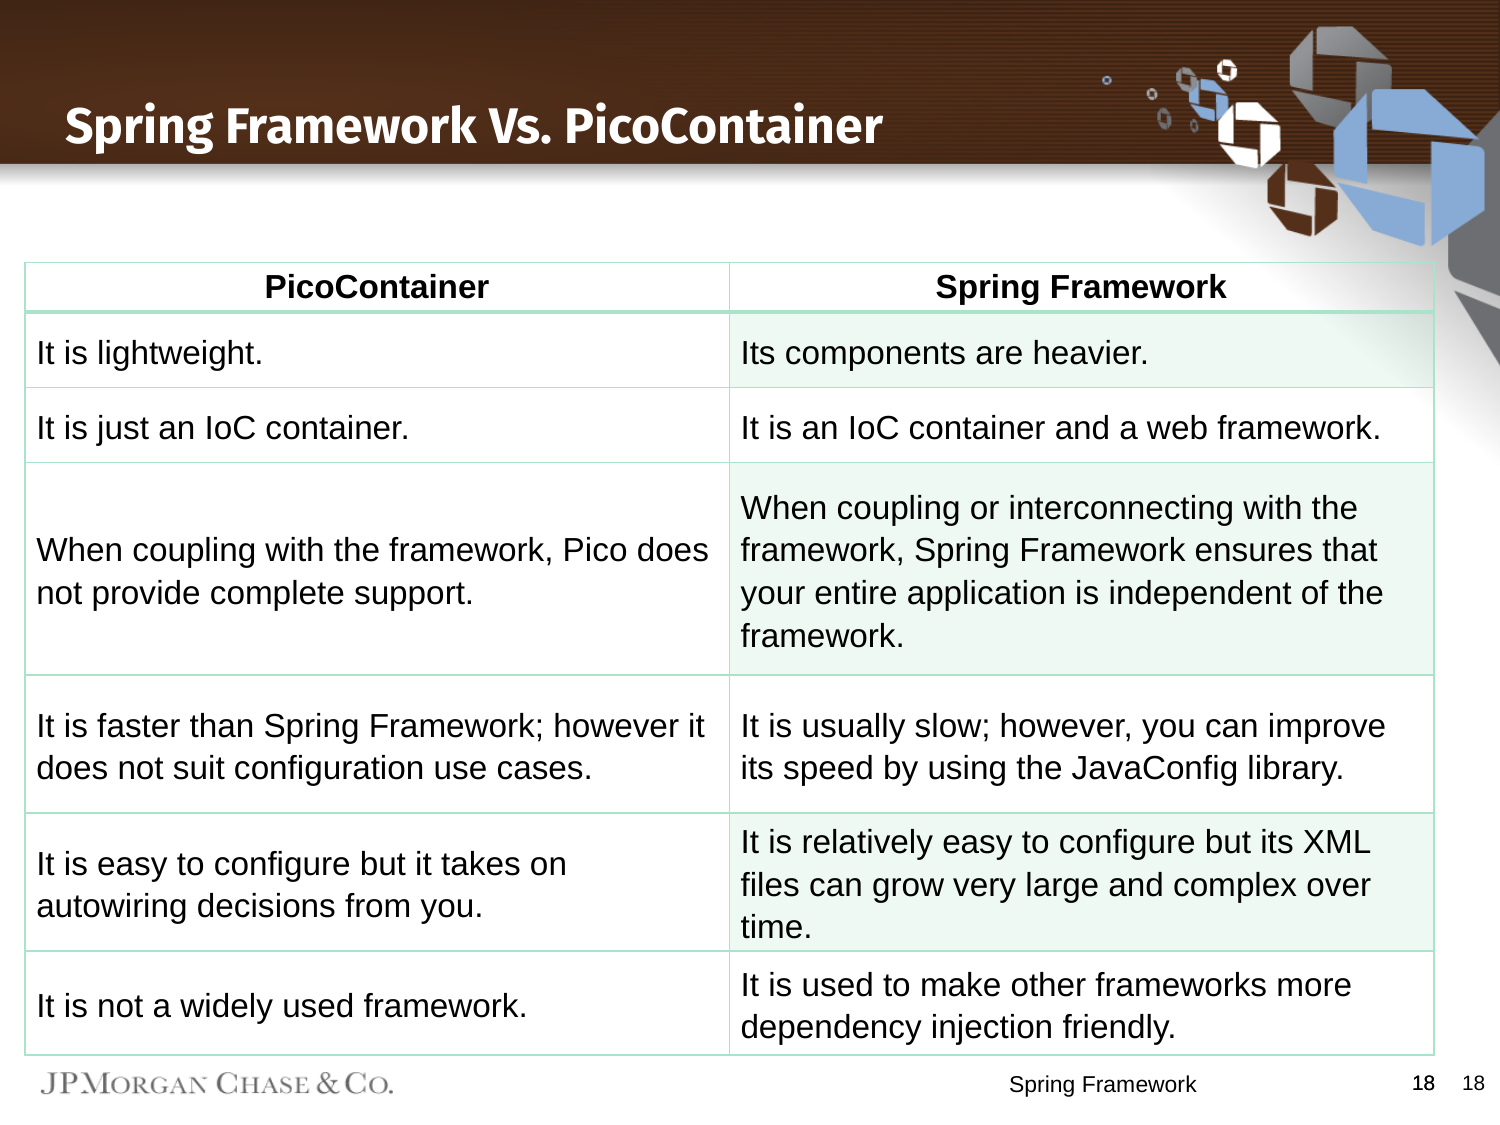

Spring Framework Vs. PicoContainer
| PicoContainer | Spring Framework |
| --- | --- |
| It is lightweight. | Its components are heavier. |
| It is just an IoC container. | It is an IoC container and a web framework. |
| When coupling with the framework, Pico does not provide complete support. | When coupling or interconnecting with the framework, Spring Framework ensures that your entire application is independent of the framework. |
| It is faster than Spring Framework; however it does not suit configuration use cases. | It is usually slow; however, you can improve its speed by using the JavaConfig library. |
| It is easy to configure but it takes on autowiring decisions from you. | It is relatively easy to configure but its XML files can grow very large and complex over time. |
| It is not a widely used framework. | It is used to make other frameworks more dependency injection friendly. |

Spring Framework
18
18
18